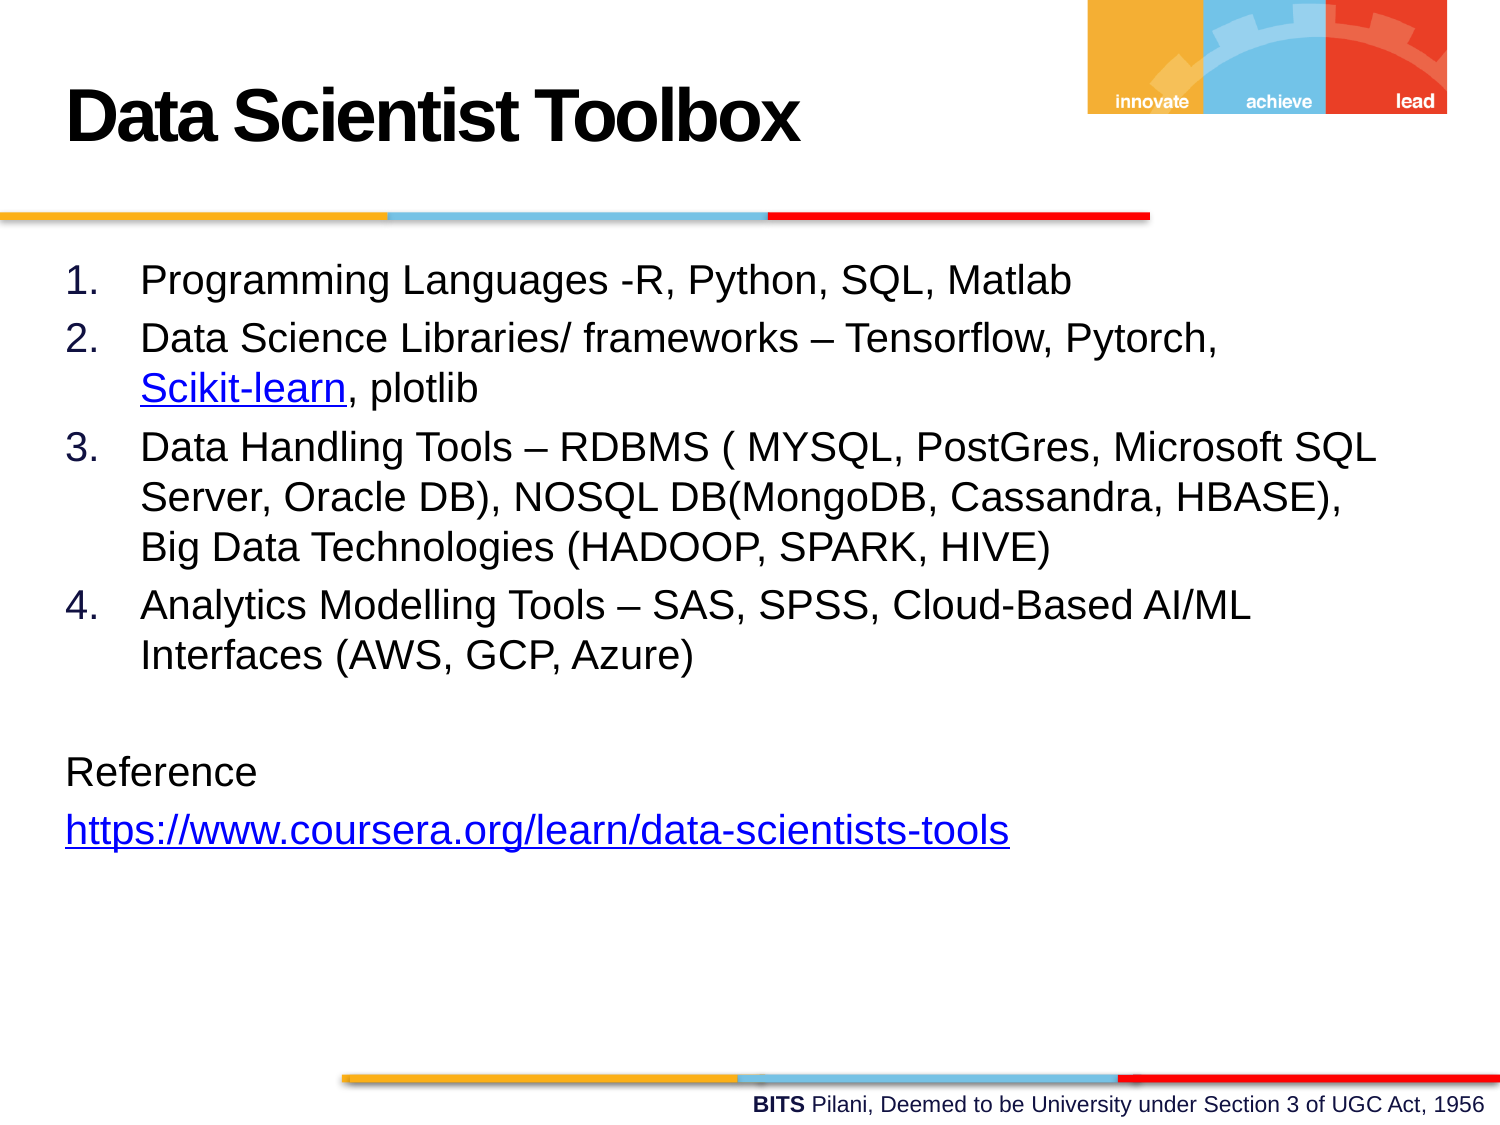

Data Scientist Toolbox
Programming Languages -R, Python, SQL, Matlab
Data Science Libraries/ frameworks – Tensorflow, Pytorch, Scikit-learn, plotlib
Data Handling Tools – RDBMS ( MYSQL, PostGres, Microsoft SQL Server, Oracle DB), NOSQL DB(MongoDB, Cassandra, HBASE), Big Data Technologies (HADOOP, SPARK, HIVE)
Analytics Modelling Tools – SAS, SPSS, Cloud-Based AI/ML Interfaces (AWS, GCP, Azure)

Reference
https://www.coursera.org/learn/data-scientists-tools